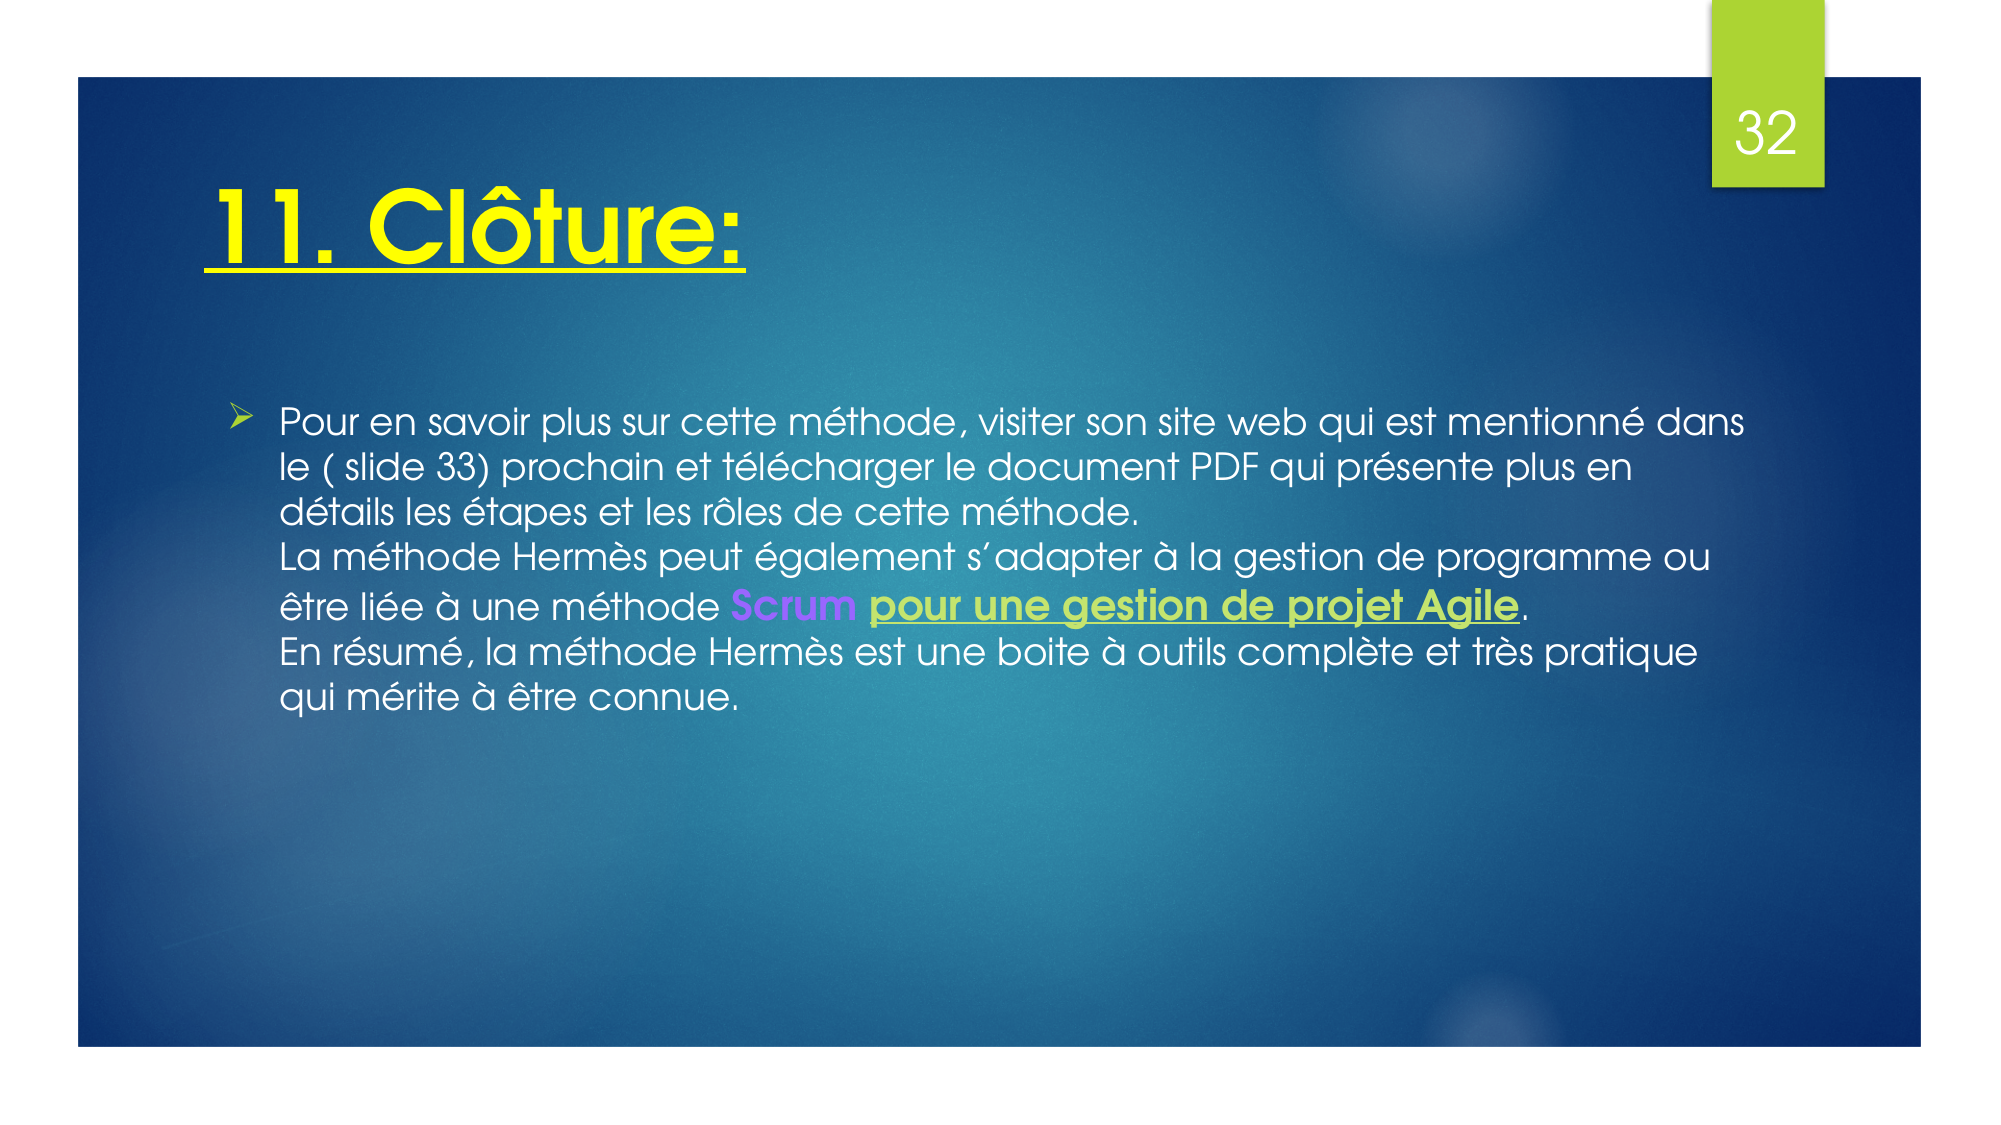

32
# 11. Clôture:
Pour en savoir plus sur cette méthode, visiter son site web qui est mentionné dans le ( slide 33) prochain et télécharger le document PDF qui présente plus en détails les étapes et les rôles de cette méthode.
La méthode Hermès peut également s’adapter à la gestion de programme ou être liée à une méthode Scrum pour une gestion de projet Agile.
En résumé, la méthode Hermès est une boite à outils complète et très pratique qui mérite à être connue.